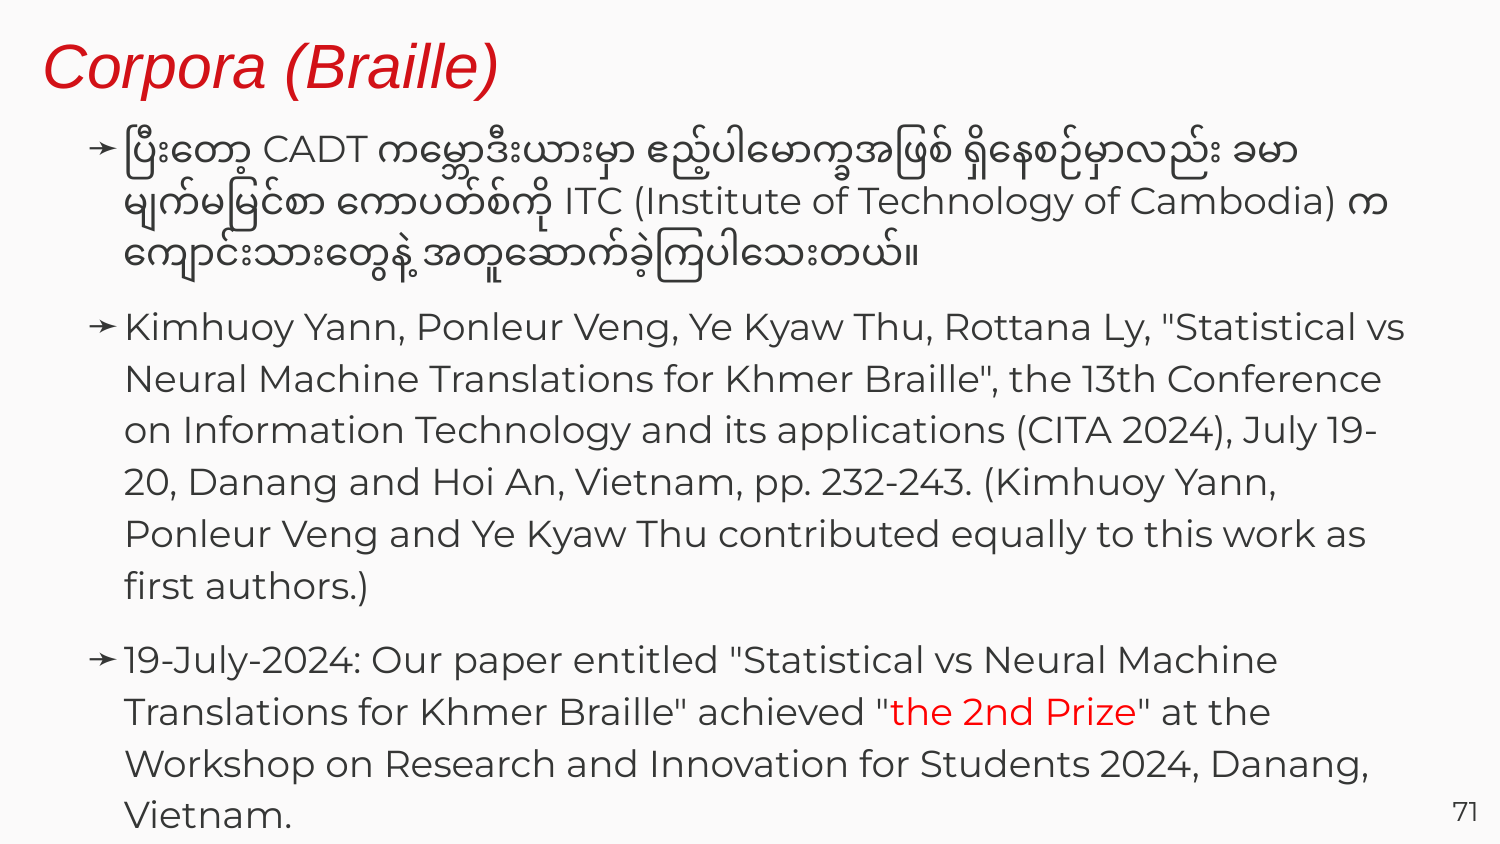

# Corpora (Braille)
ပြီးတော့ CADT ကမ္ဘောဒီးယားမှာ ဧည့်ပါမောက္ခအဖြစ် ရှိနေစဉ်မှာလည်း ခမာ မျက်မမြင်စာ ကောပတ်စ်ကို ITC (Institute of Technology of Cambodia) ကကျောင်းသားတွေနဲ့ အတူဆောက်ခဲ့ကြပါသေးတယ်။
Kimhuoy Yann, Ponleur Veng, Ye Kyaw Thu, Rottana Ly, "Statistical vs Neural Machine Translations for Khmer Braille", the 13th Conference on Information Technology and its applications (CITA 2024), July 19-20, Danang and Hoi An, Vietnam, pp. 232-243. (Kimhuoy Yann, Ponleur Veng and Ye Kyaw Thu contributed equally to this work as first authors.)
19-July-2024: Our paper entitled "Statistical vs Neural Machine Translations for Khmer Braille" achieved "the 2nd Prize" at the Workshop on Research and Innovation for Students 2024, Danang, Vietnam.
71